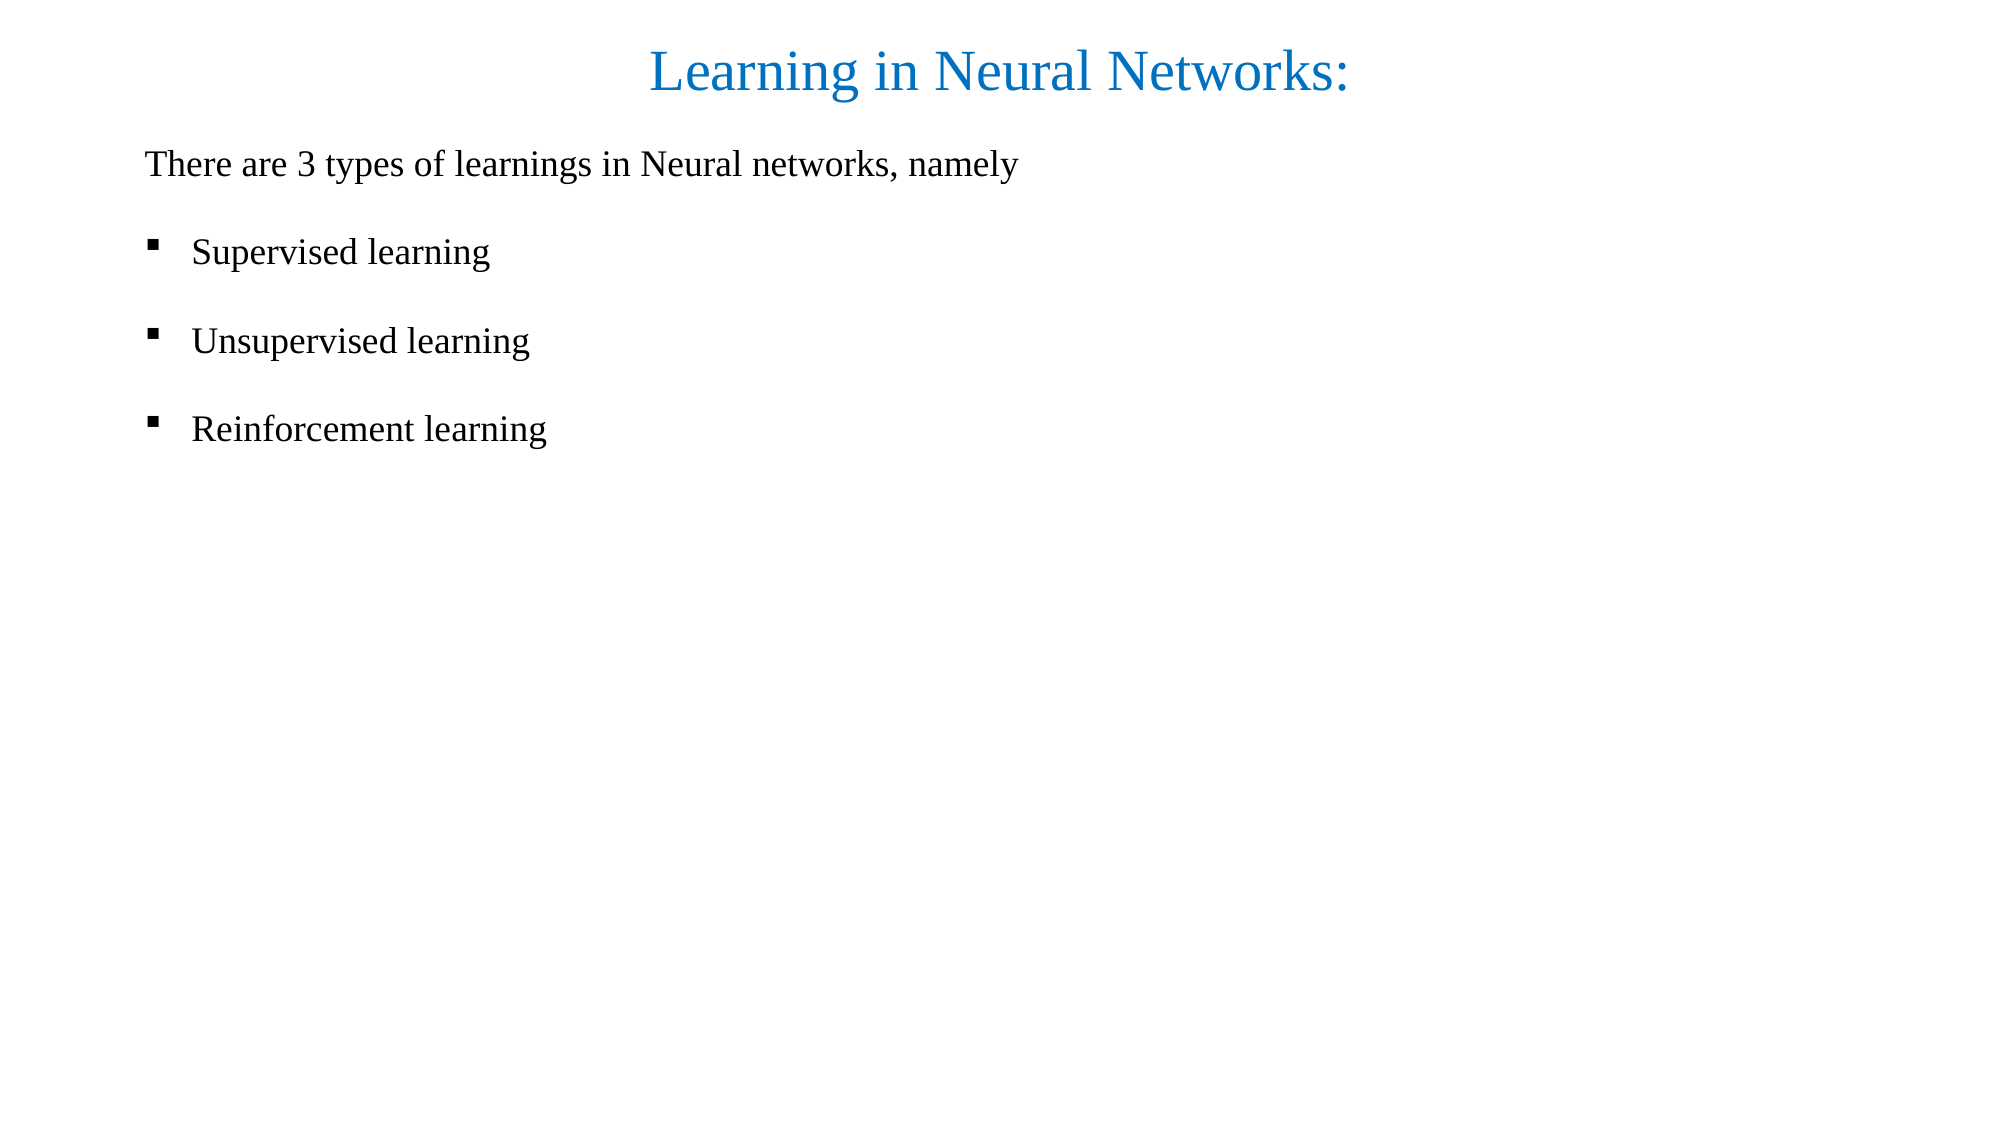

# Learning in Neural Networks:
There are 3 types of learnings in Neural networks, namely
Supervised learning
Unsupervised learning
Reinforcement learning